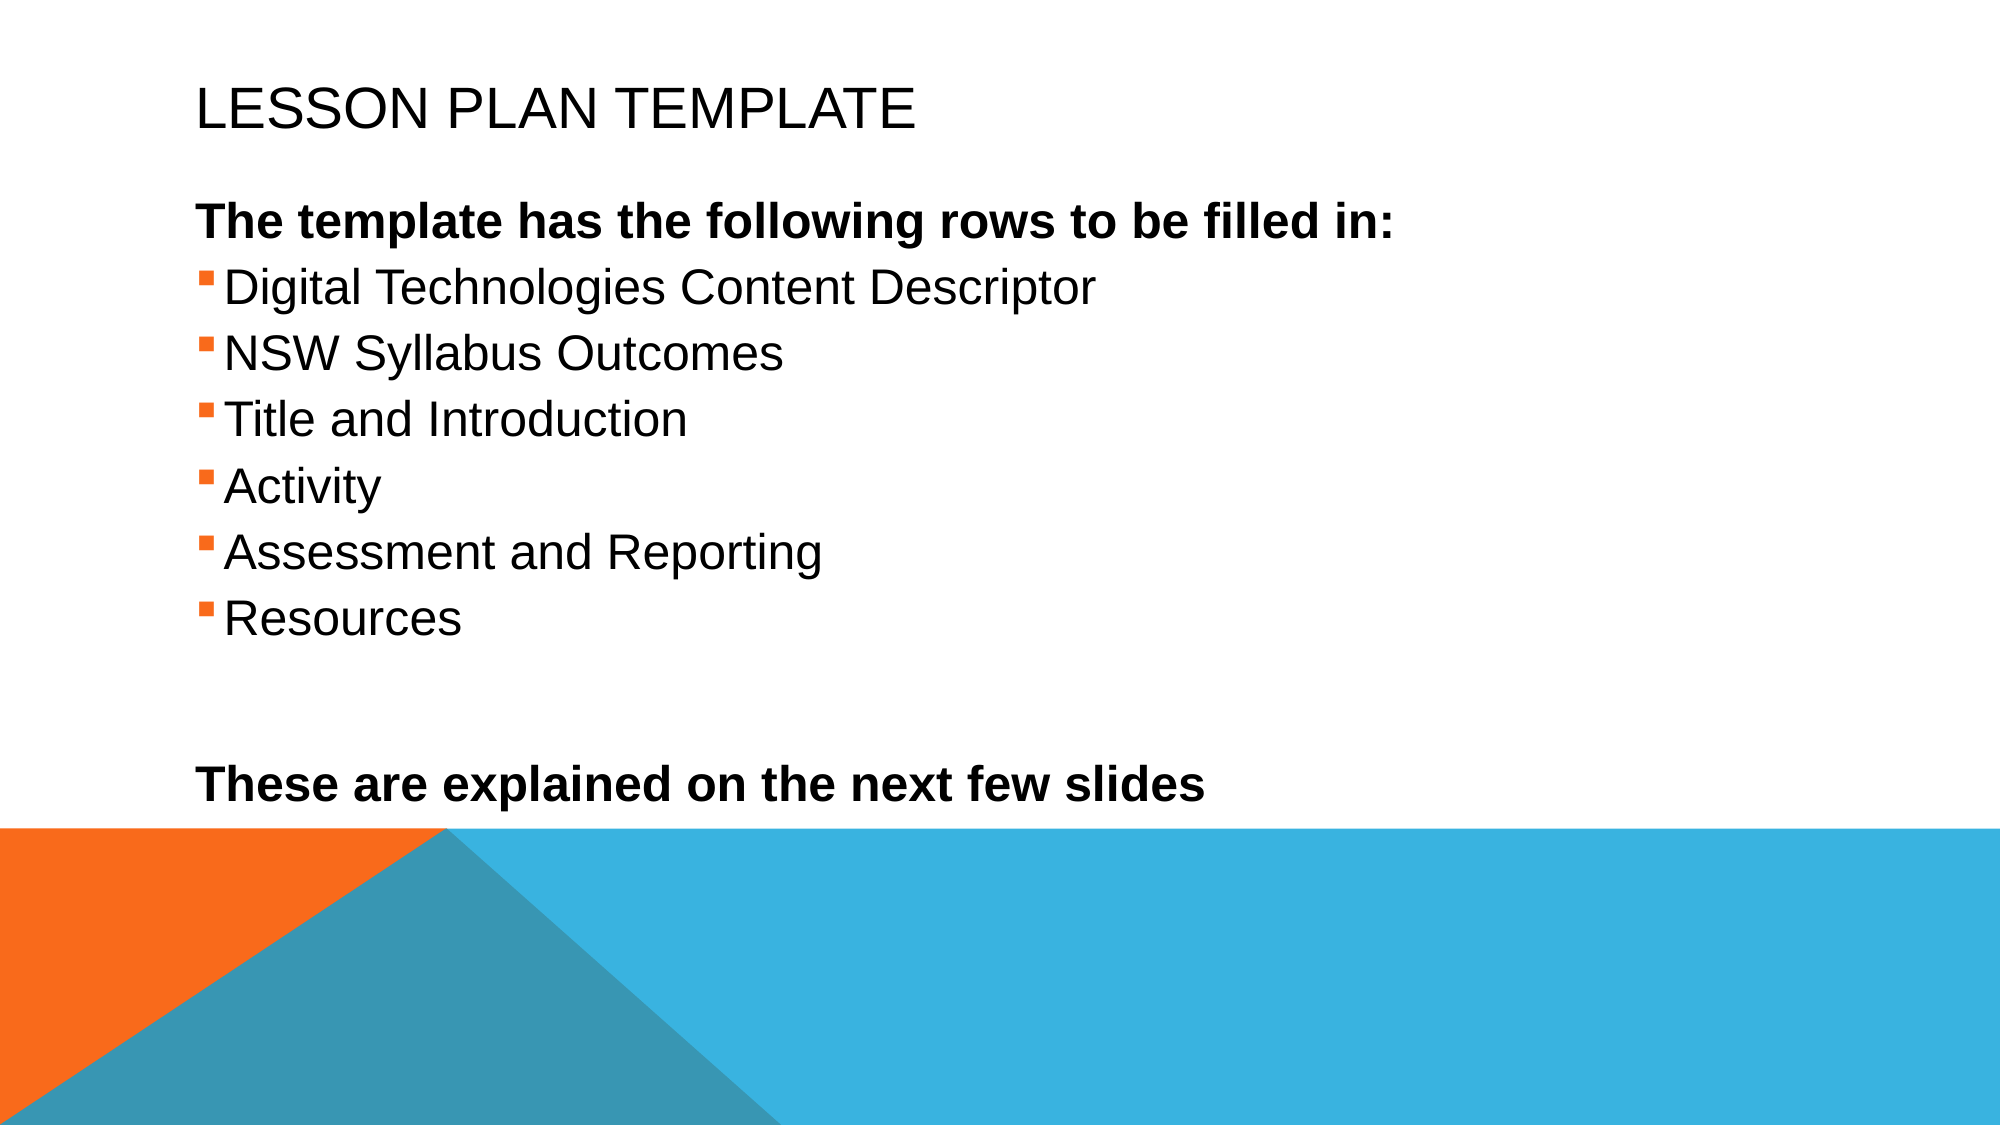

# Lesson Plan Template
The template has the following rows to be filled in:
Digital Technologies Content Descriptor
NSW Syllabus Outcomes
Title and Introduction
Activity
Assessment and Reporting
Resources

These are explained on the next few slides